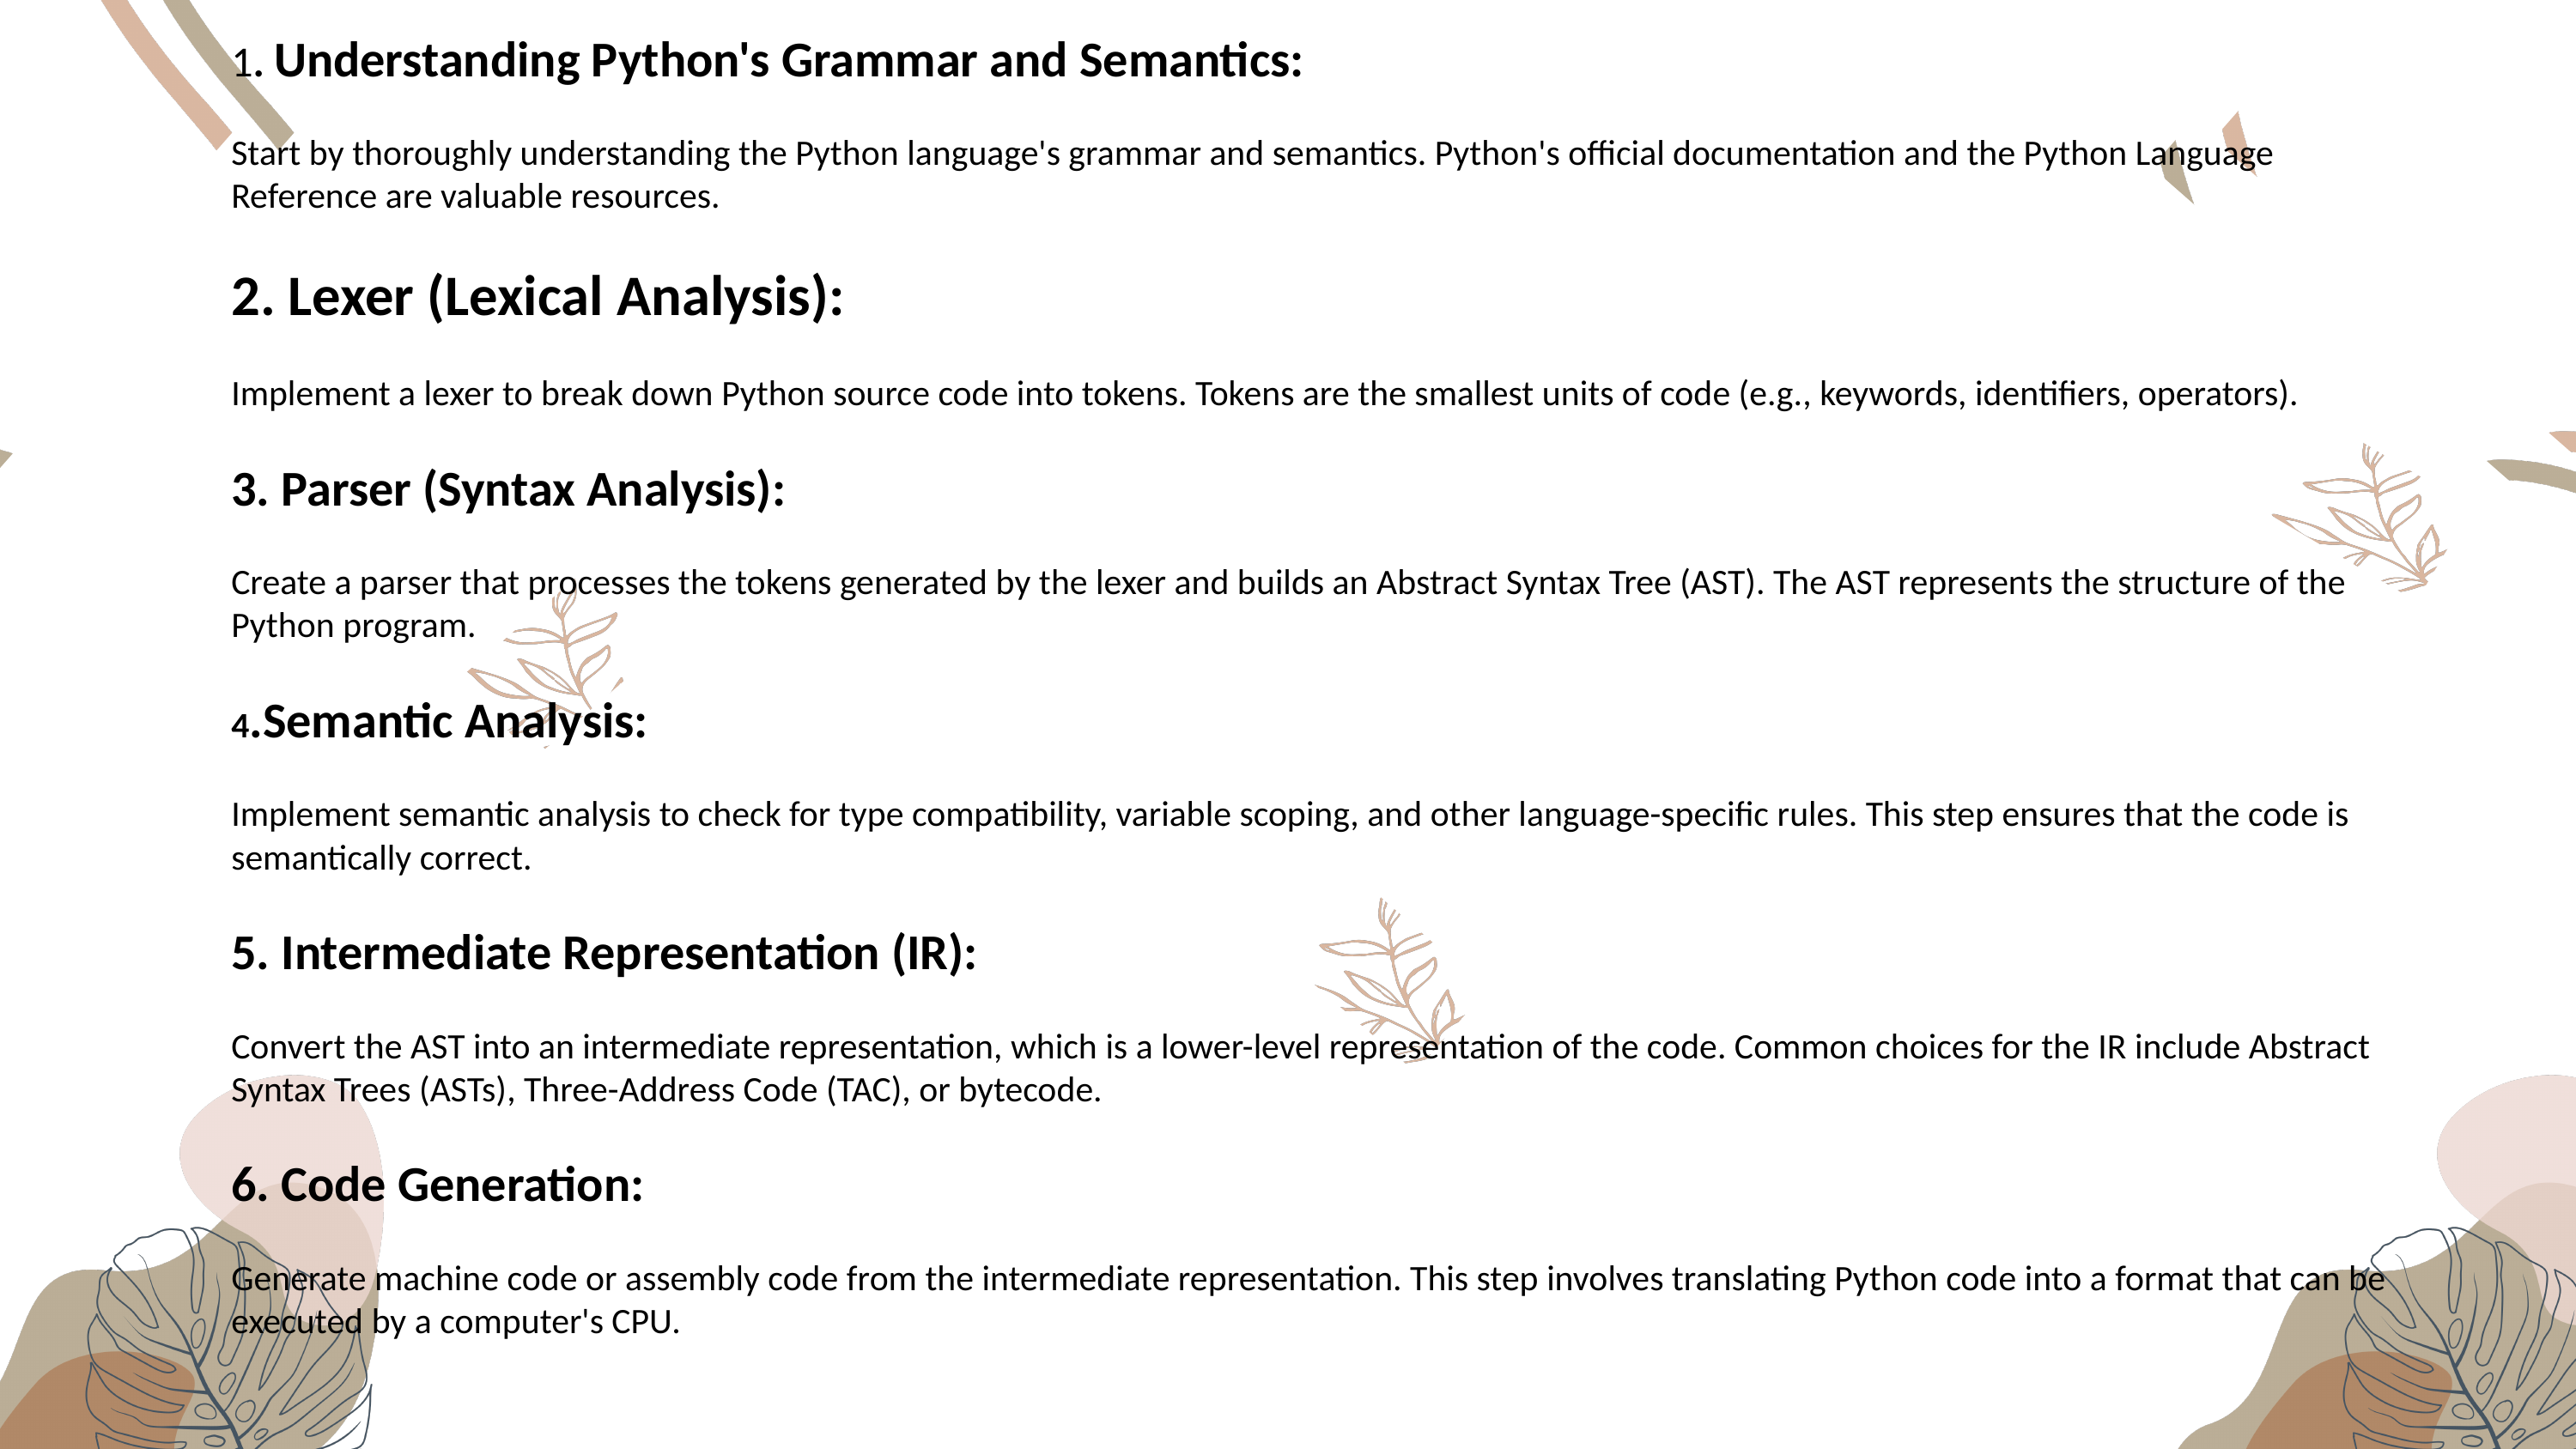

1. Understanding Python's Grammar and Semantics:

Start by thoroughly understanding the Python language's grammar and semantics. Python's official documentation and the Python Language Reference are valuable resources.

2. Lexer (Lexical Analysis):

Implement a lexer to break down Python source code into tokens. Tokens are the smallest units of code (e.g., keywords, identifiers, operators).

3. Parser (Syntax Analysis):

Create a parser that processes the tokens generated by the lexer and builds an Abstract Syntax Tree (AST). The AST represents the structure of the Python program.

4.Semantic Analysis:

Implement semantic analysis to check for type compatibility, variable scoping, and other language-specific rules. This step ensures that the code is semantically correct.

5. Intermediate Representation (IR):

Convert the AST into an intermediate representation, which is a lower-level representation of the code. Common choices for the IR include Abstract Syntax Trees (ASTs), Three-Address Code (TAC), or bytecode.

6. Code Generation:

Generate machine code or assembly code from the intermediate representation. This step involves translating Python code into a format that can be executed by a computer's CPU.